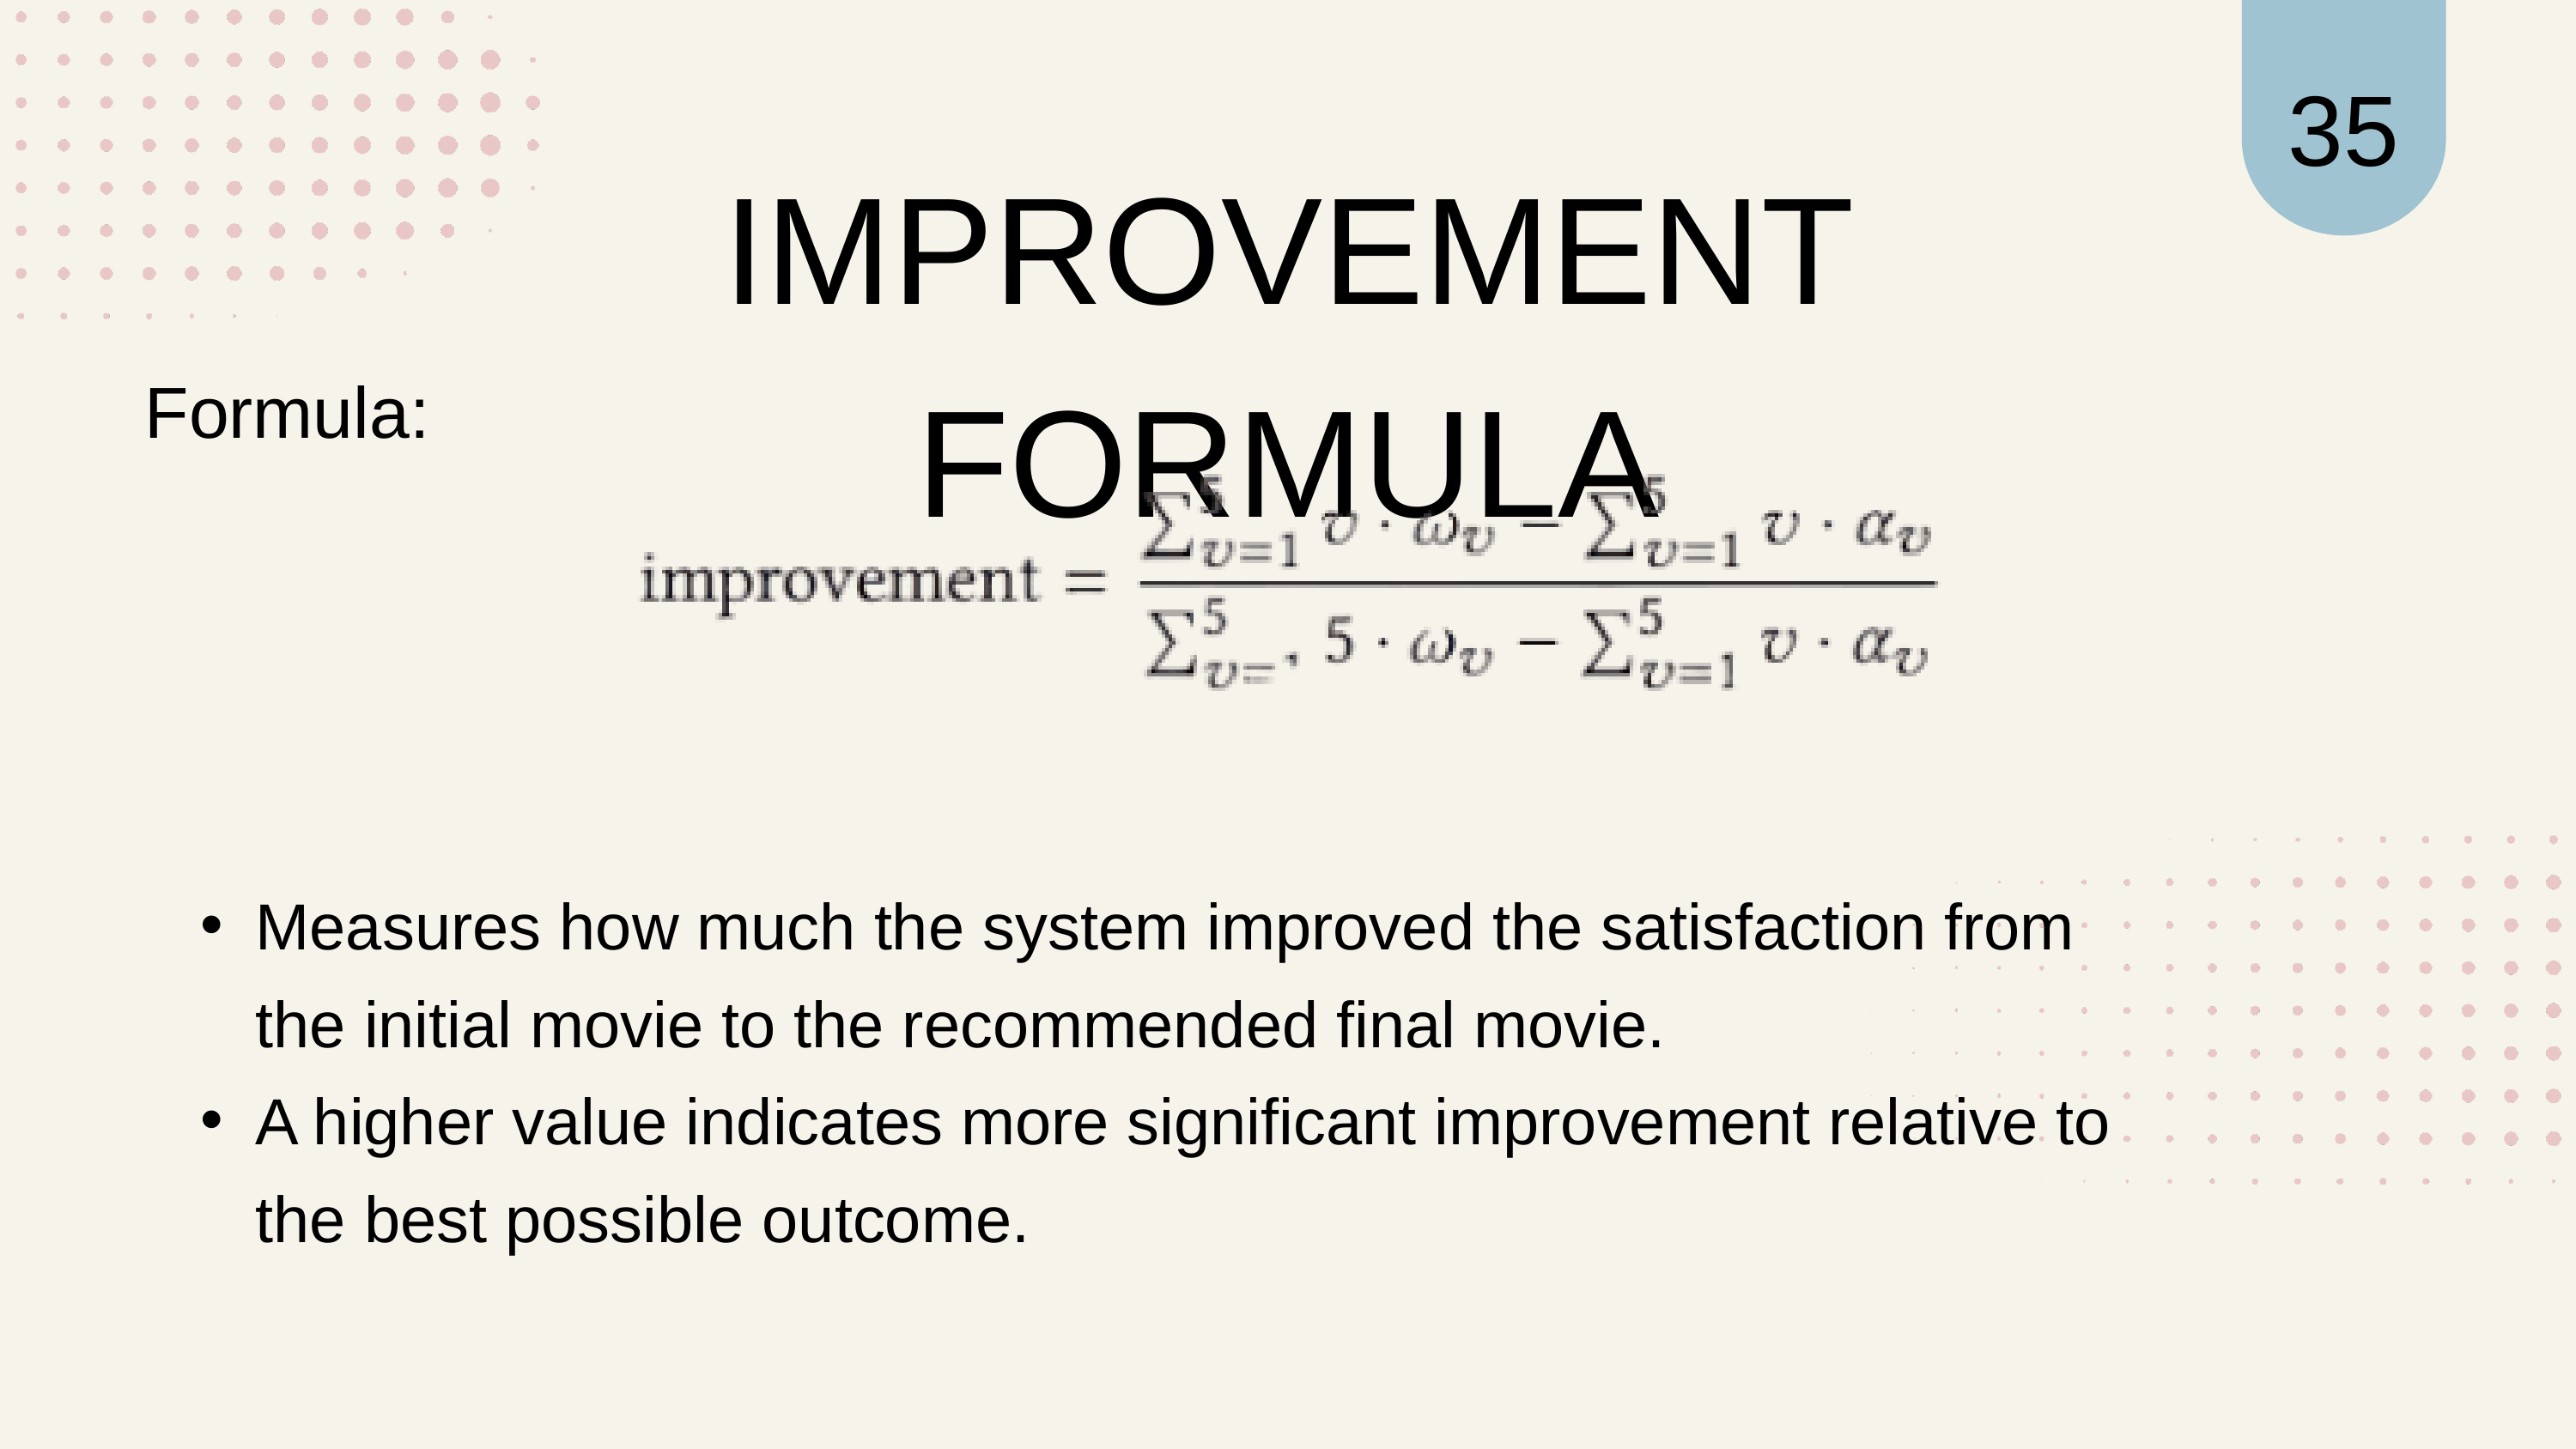

35

IMPROVEMENT FORMULA
Formula:

Measures how much the system improved the satisfaction from the initial movie to the recommended final movie.
A higher value indicates more significant improvement relative to the best possible outcome.